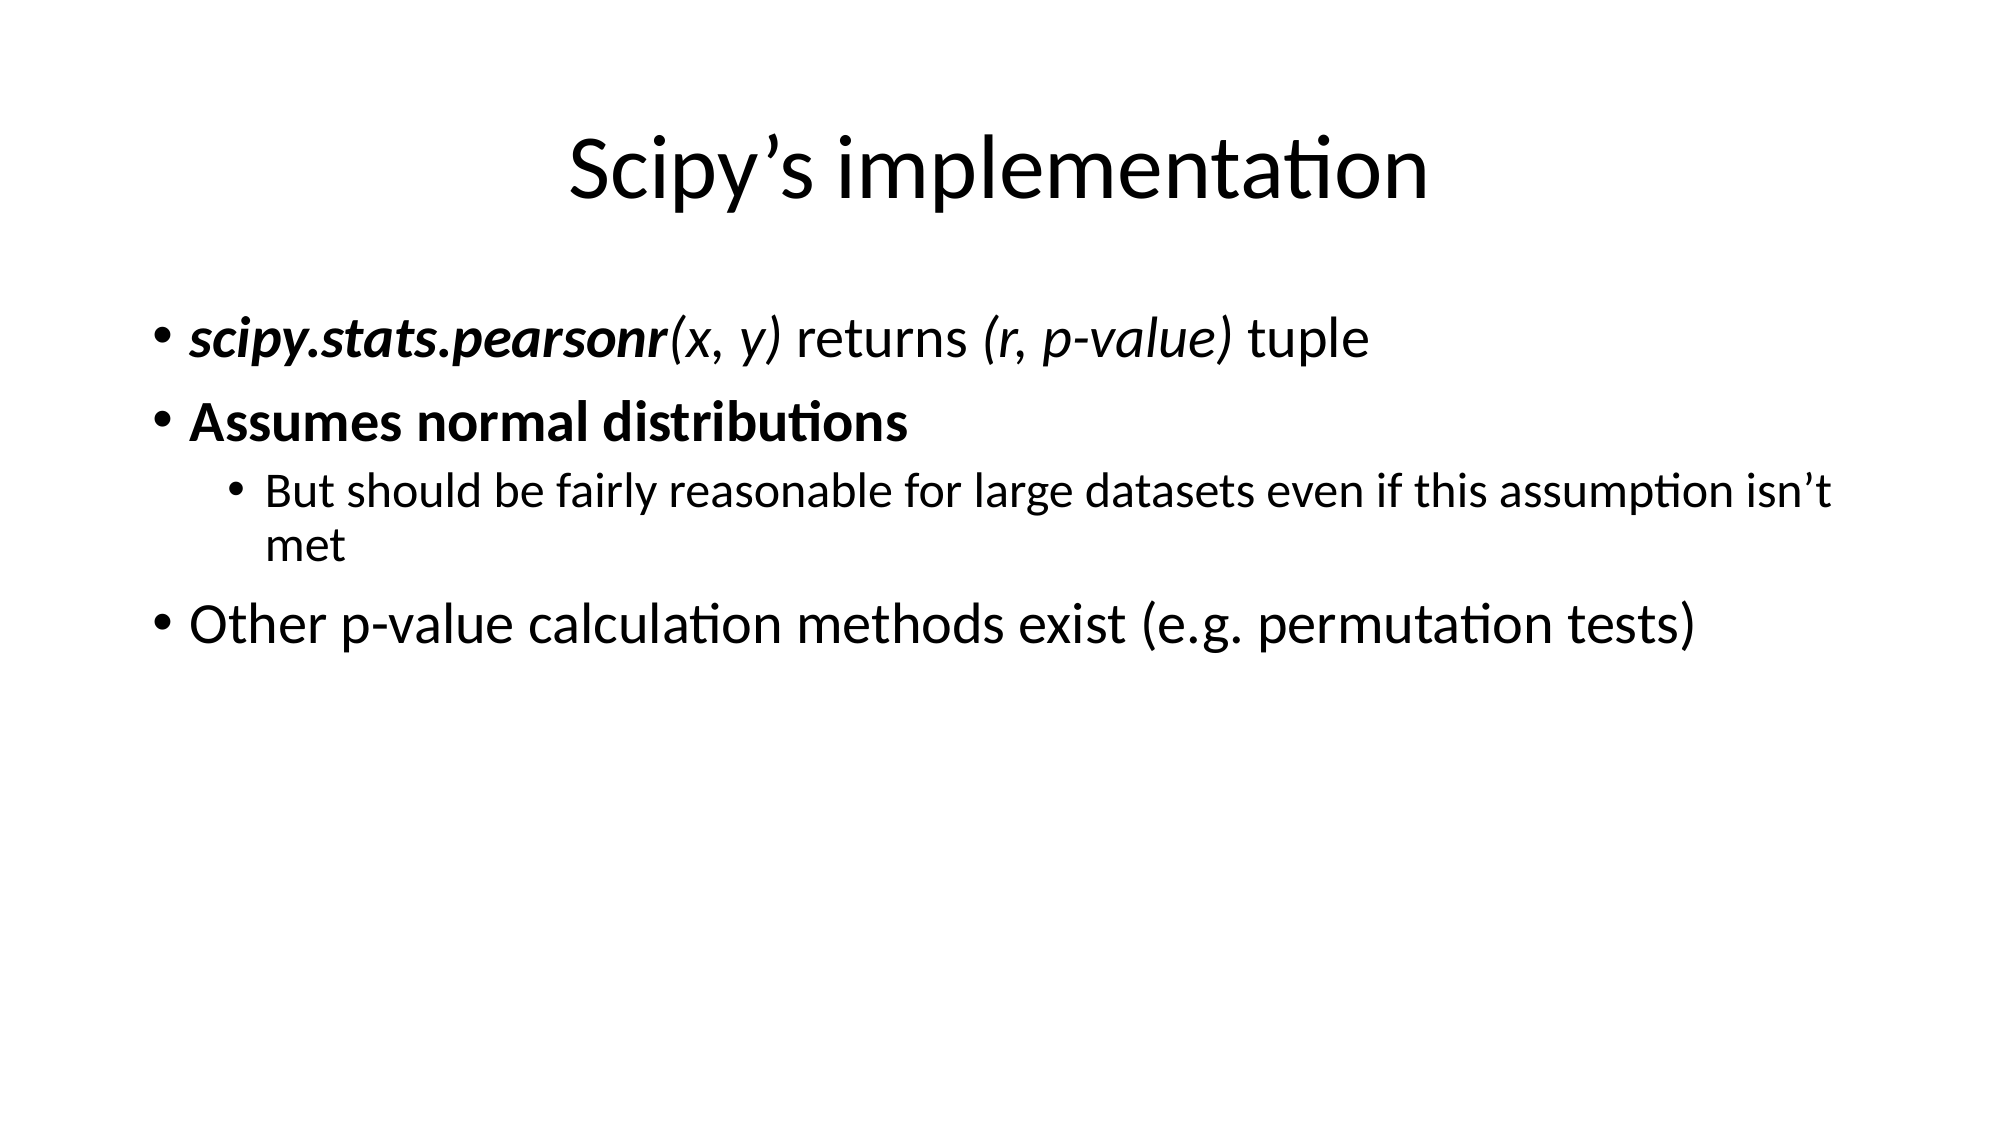

# Scipy’s implementation
scipy.stats.pearsonr(x, y) returns (r, p-value) tuple
Assumes normal distributions
But should be fairly reasonable for large datasets even if this assumption isn’t met
Other p-value calculation methods exist (e.g. permutation tests)